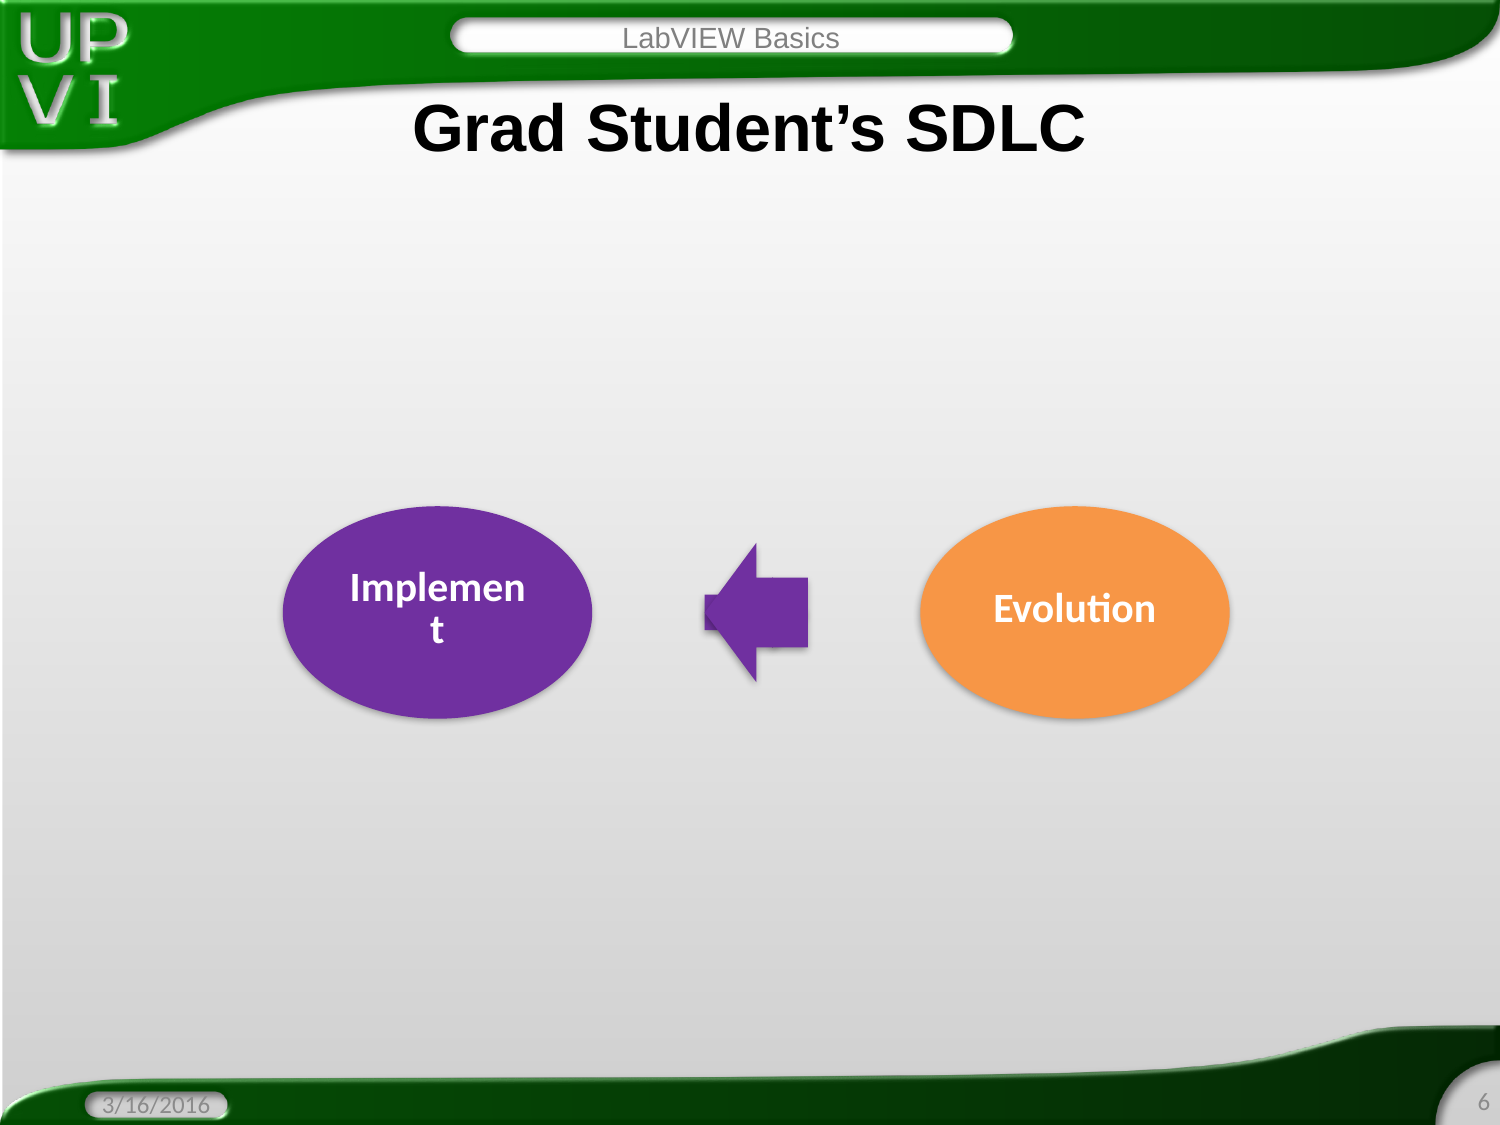

LabVIEW Basics
# Grad Student’s SDLC
Implement
Evolution
6
3/16/2016